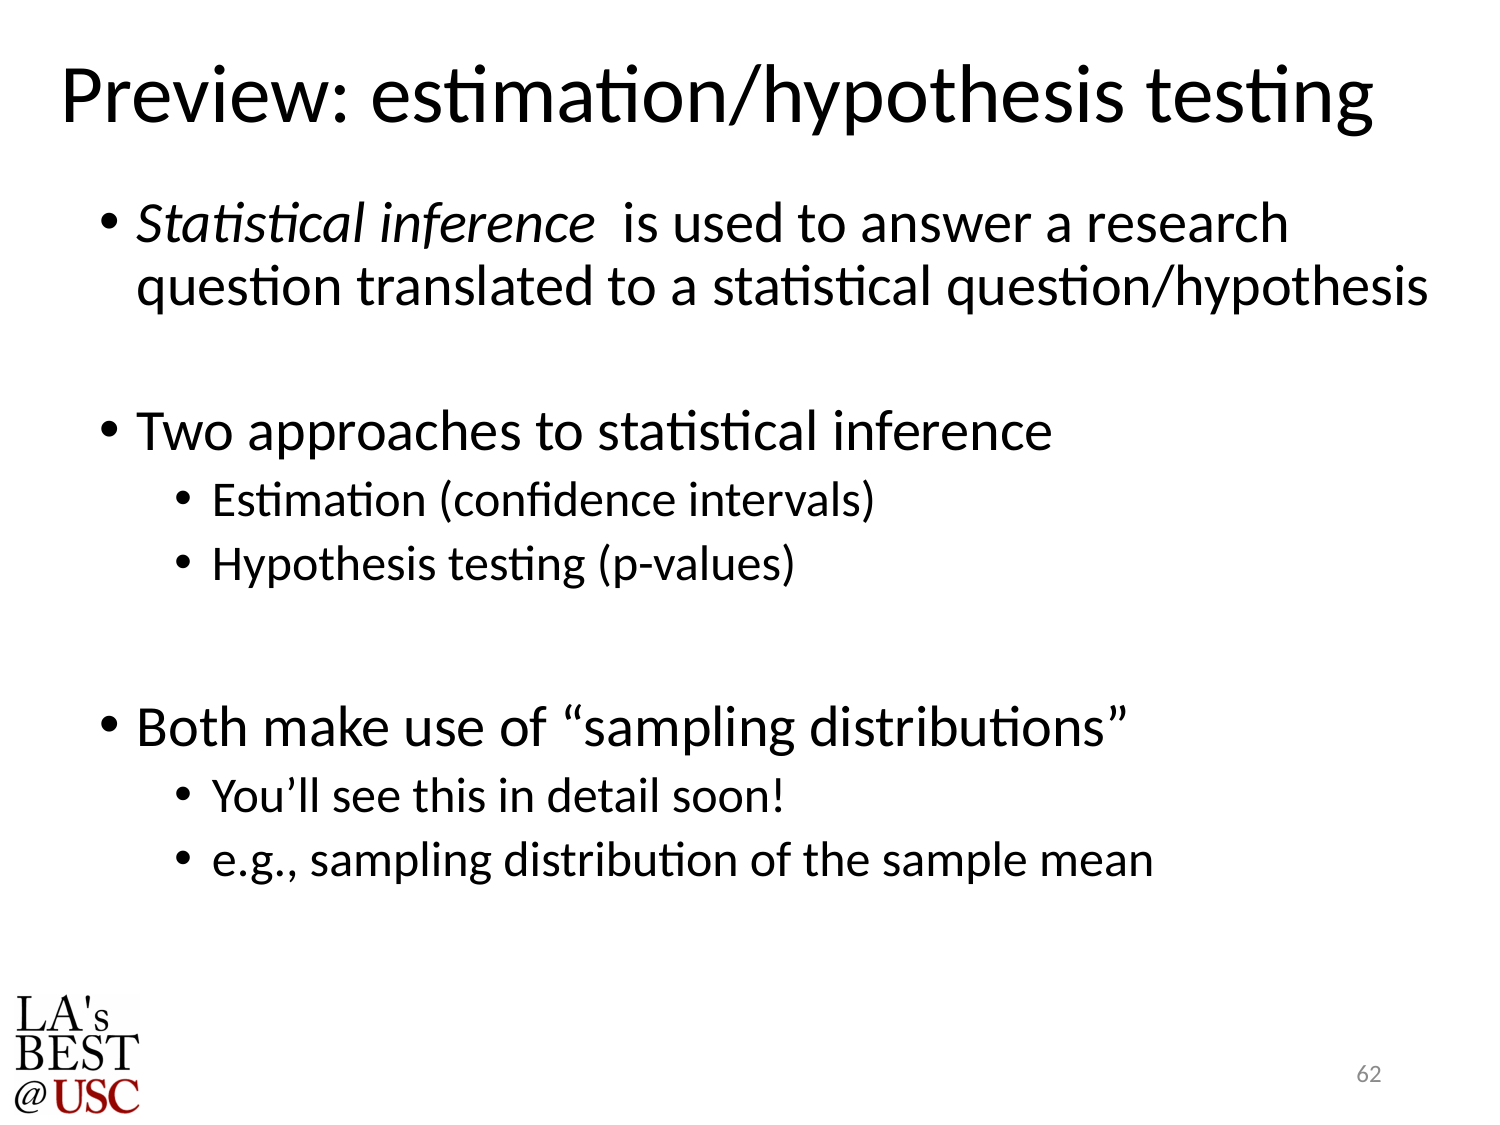

# Preview: estimation/hypothesis testing
Statistical inference  is used to answer a research question translated to a statistical question/hypothesis

Two approaches to statistical inference
Estimation (confidence intervals)
Hypothesis testing (p-values)

Both make use of “sampling distributions”
You’ll see this in detail soon!
e.g., sampling distribution of the sample mean
62